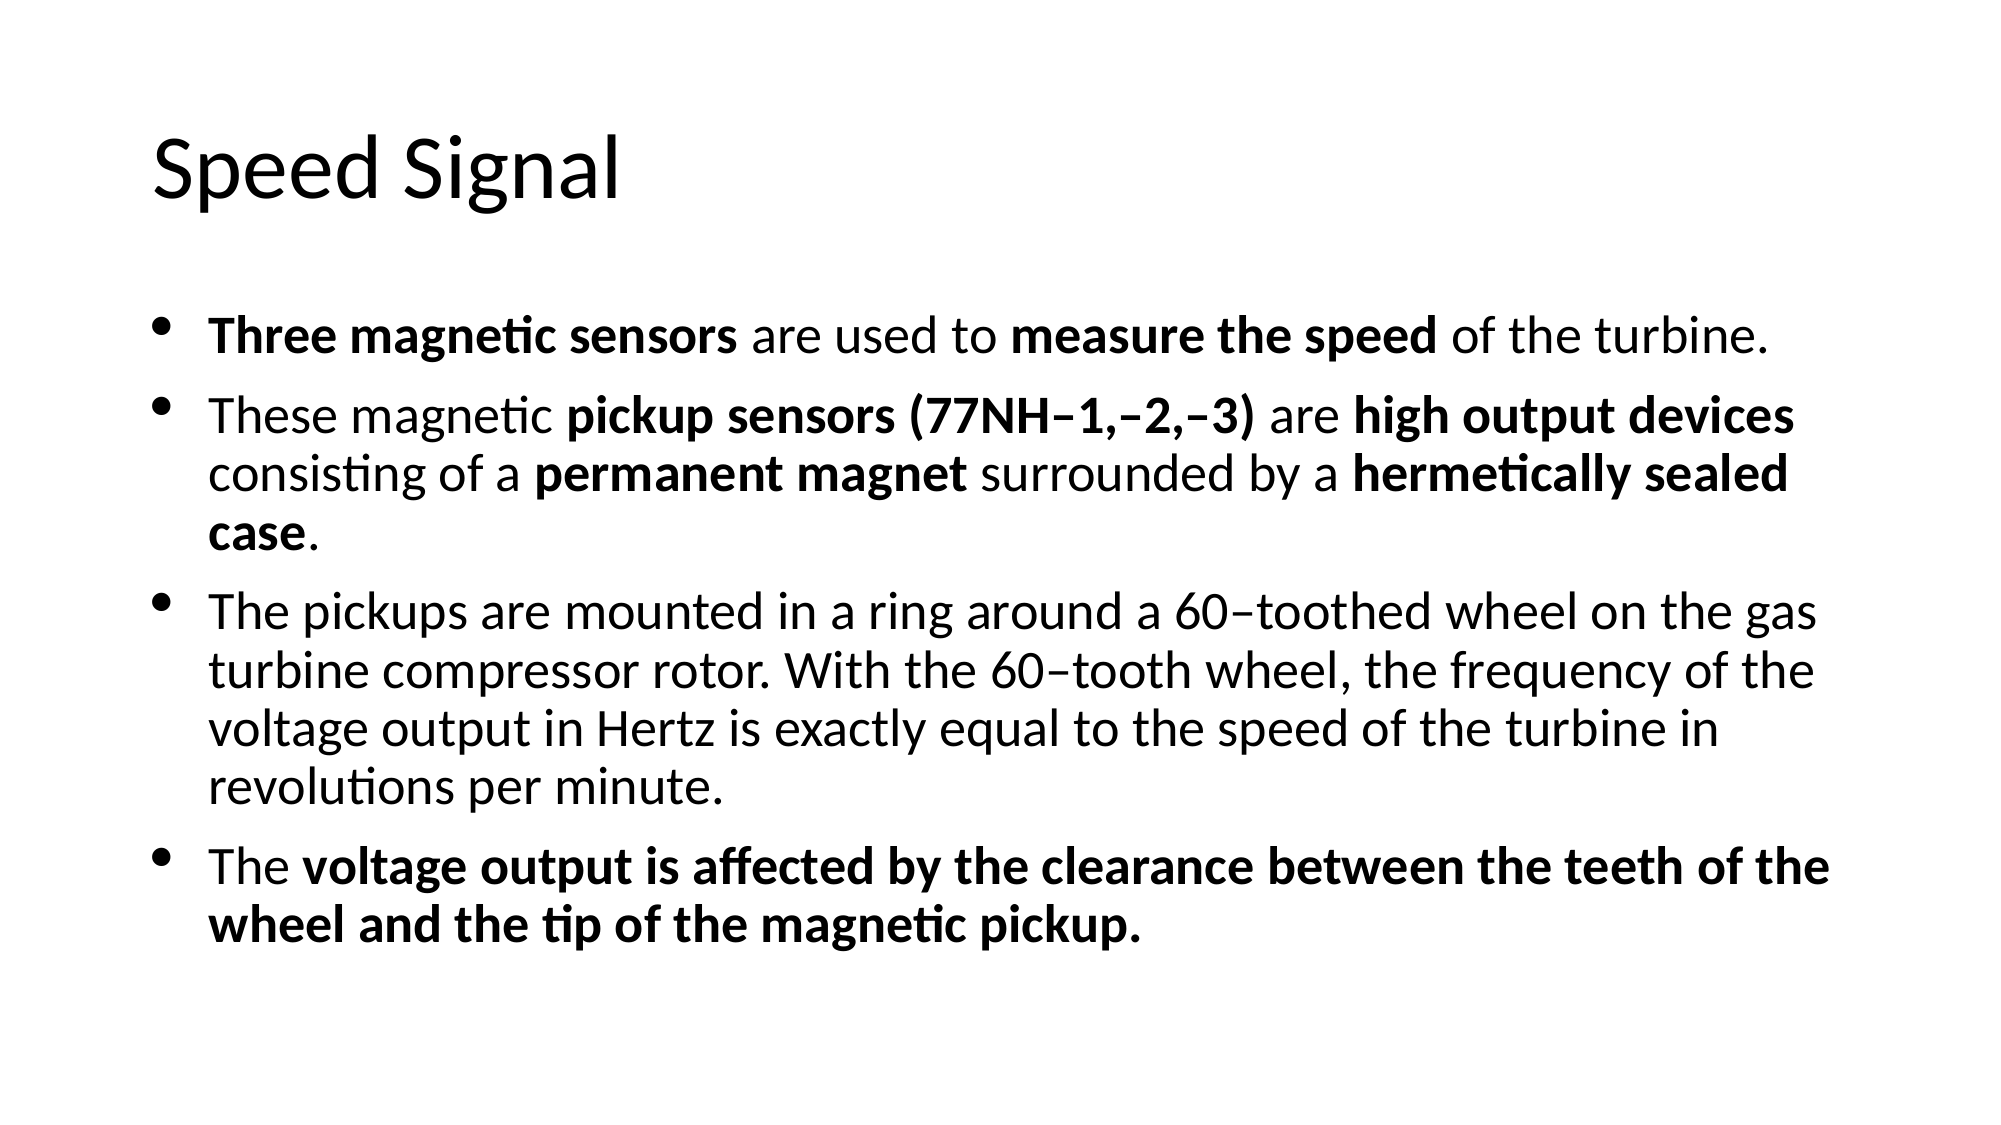

# Speed Signal
Three magnetic sensors are used to measure the speed of the turbine.
These magnetic pickup sensors (77NH–1,–2,–3) are high output devices consisting of a permanent magnet surrounded by a hermetically sealed case.
The pickups are mounted in a ring around a 60–toothed wheel on the gas turbine compressor rotor. With the 60–tooth wheel, the frequency of the voltage output in Hertz is exactly equal to the speed of the turbine in revolutions per minute.
The voltage output is affected by the clearance between the teeth of the wheel and the tip of the magnetic pickup.